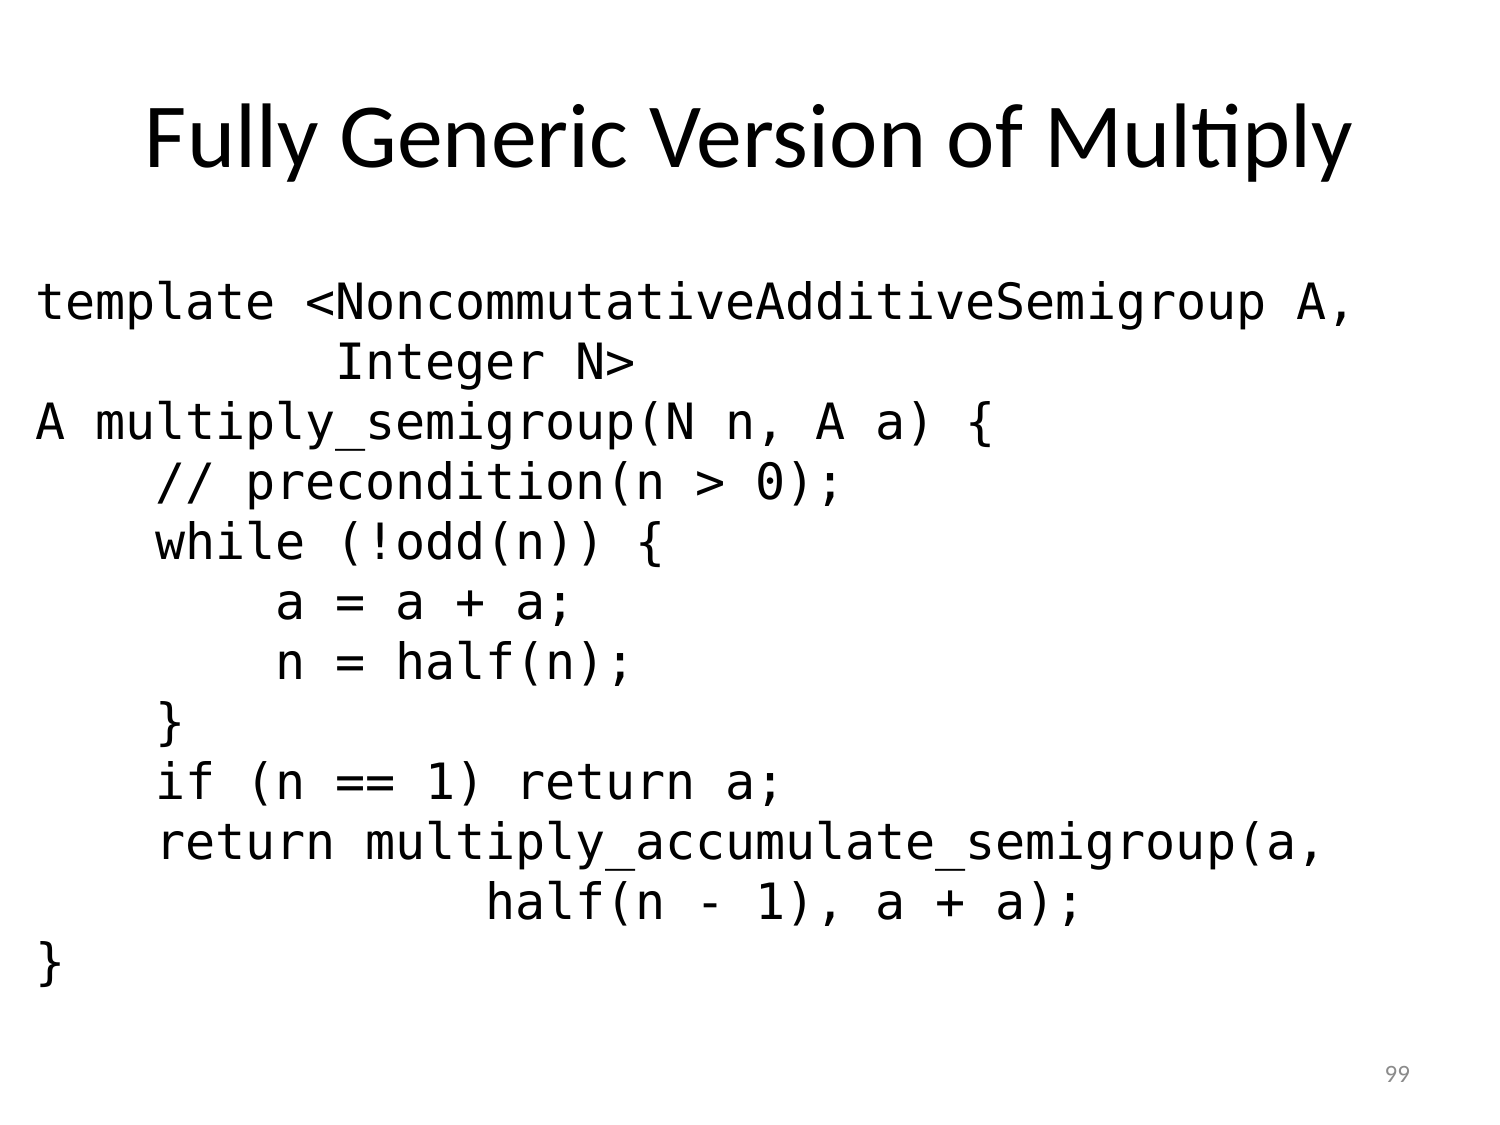

# Fully Generic Version of Multiply
template <NoncommutativeAdditiveSemigroup A,
          Integer N>
A multiply_semigroup(N n, A a) {
    // precondition(n > 0);
    while (!odd(n)) {
        a = a + a;
        n = half(n);
    }
    if (n == 1) return a;
    return multiply_accumulate_semigroup(a,
               half(n - 1), a + a);
}

99